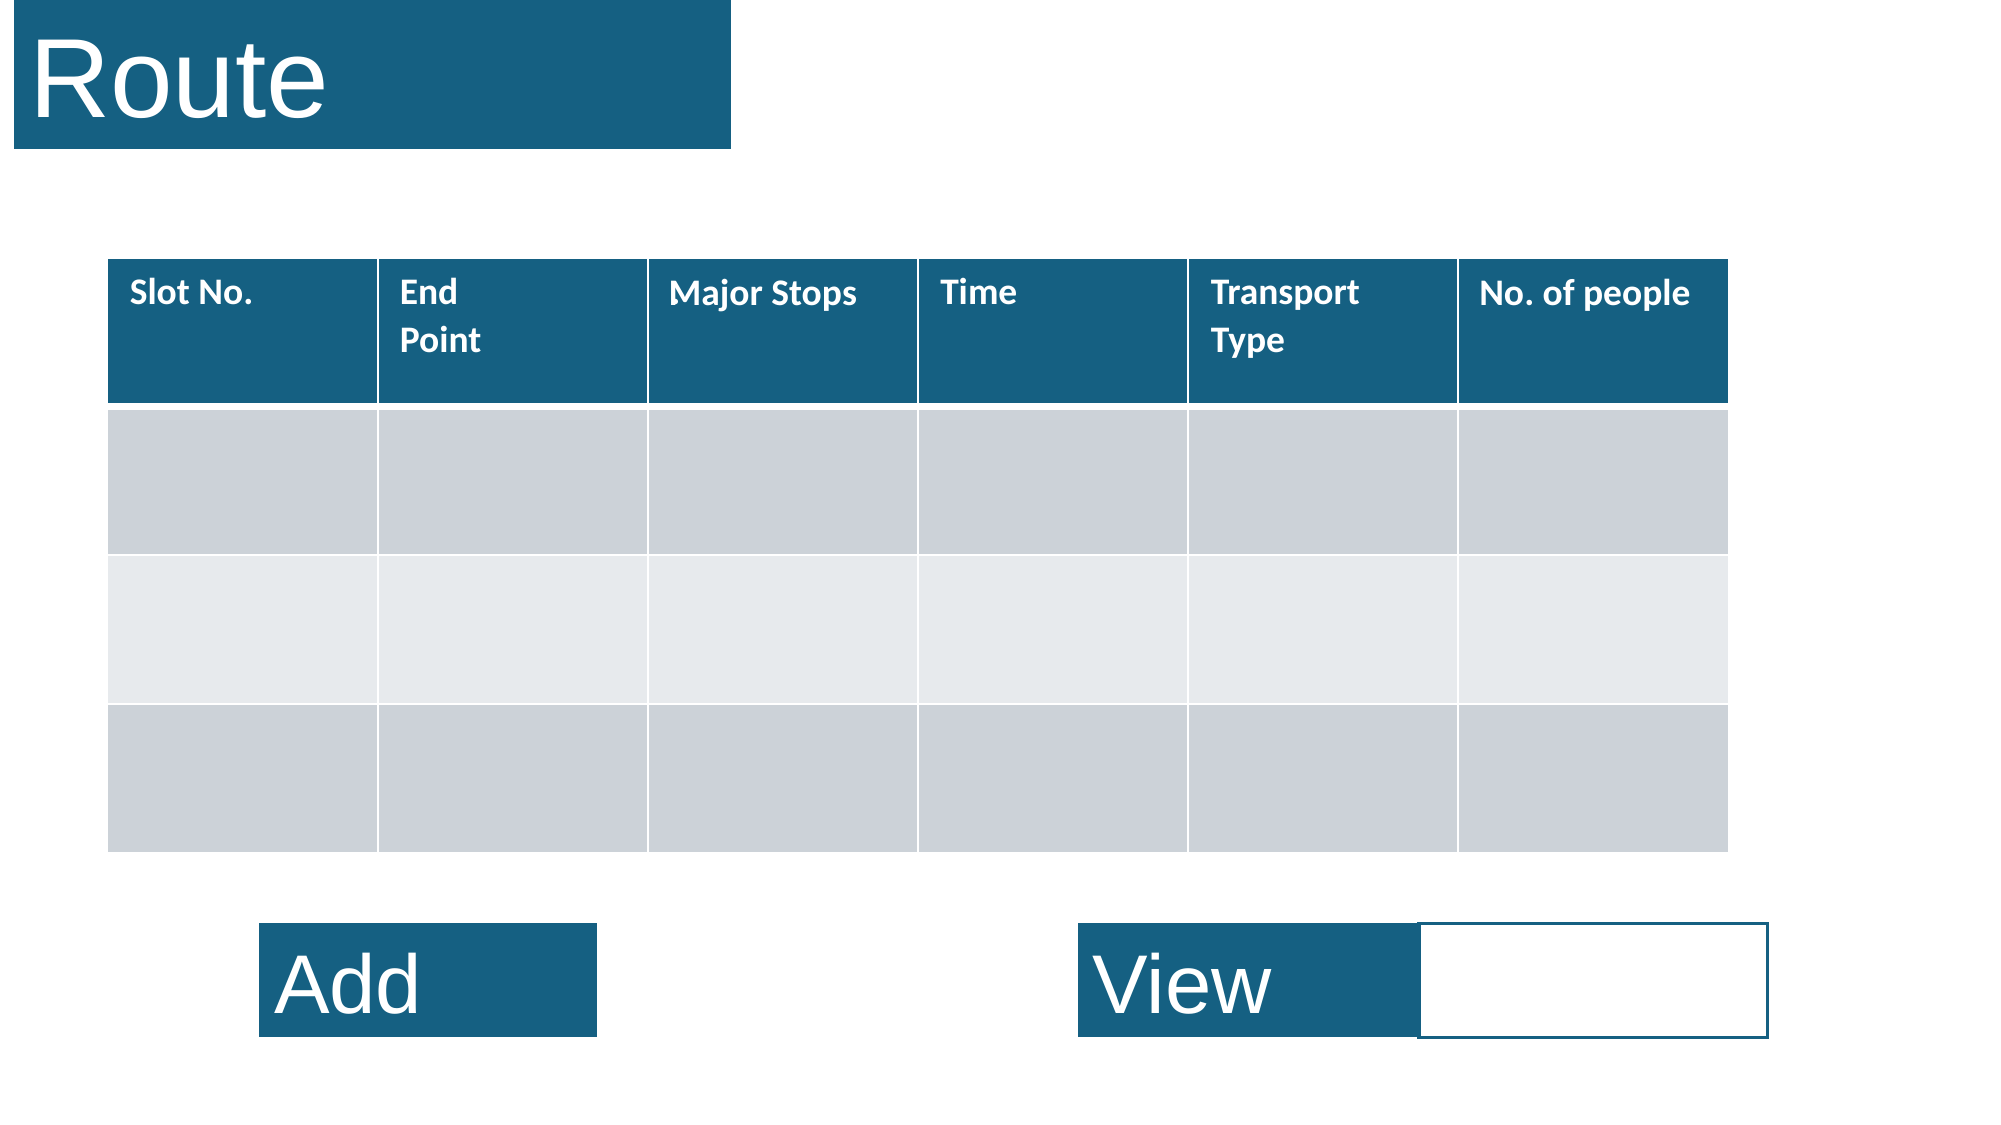

Route Details:
People details

Major Stops

No. of people

Slot No.
End Point
.
Time
Transport Type

Link

to

the

Rout
e
Add Slot
View slot